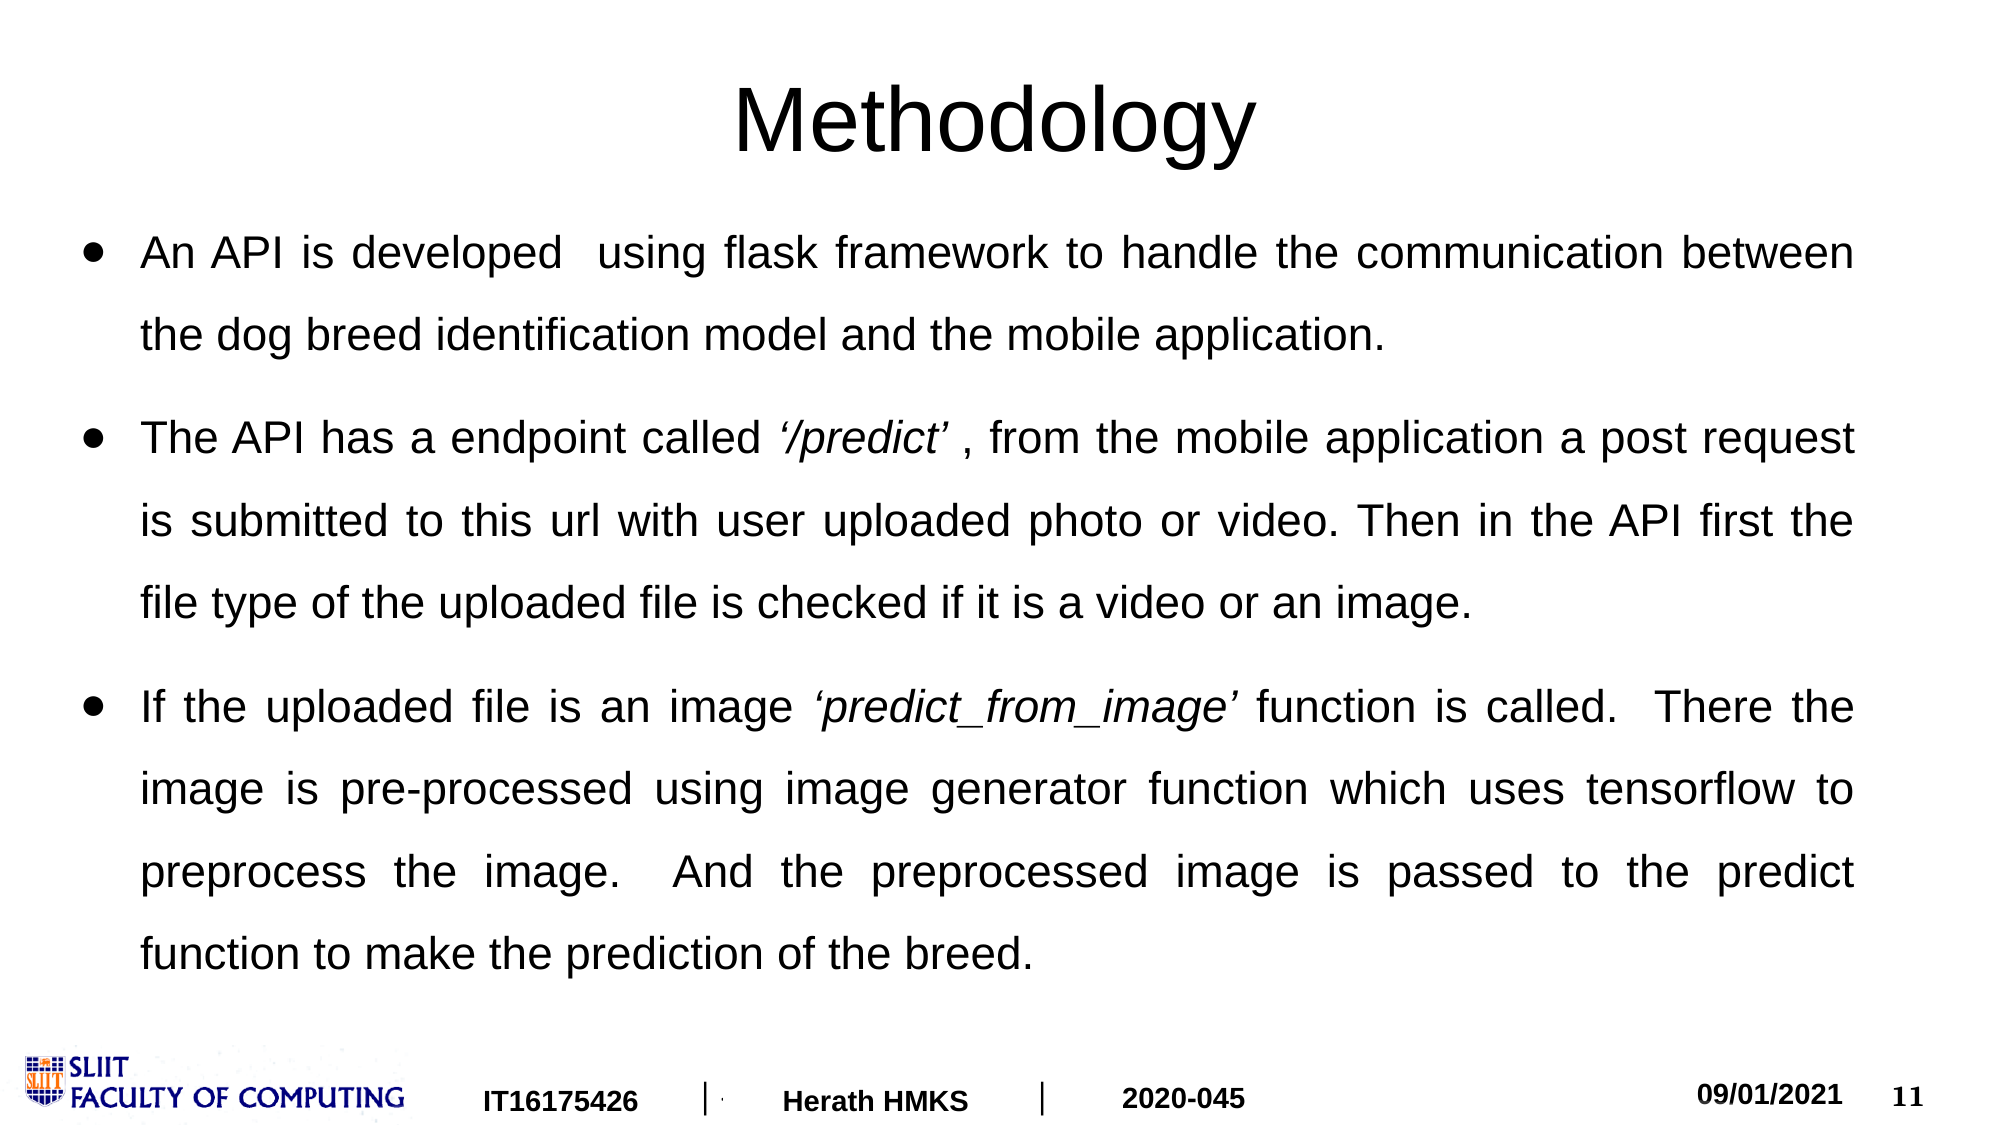

# Methodology
An API is developed  using flask framework to handle the communication between the dog breed identification model and the mobile application.
The API has a endpoint called ‘/predict’ , from the mobile application a post request is submitted to this url with user uploaded photo or video. Then in the API first the file type of the uploaded file is checked if it is a video or an image.
If the uploaded file is an image ‘predict_from_image’ function is called.  There the image is pre-processed using image generator function which uses tensorflow to preprocess the image.  And the preprocessed image is passed to the predict function to make the prediction of the breed.
2020-045

IT16175426
Herath HMKS